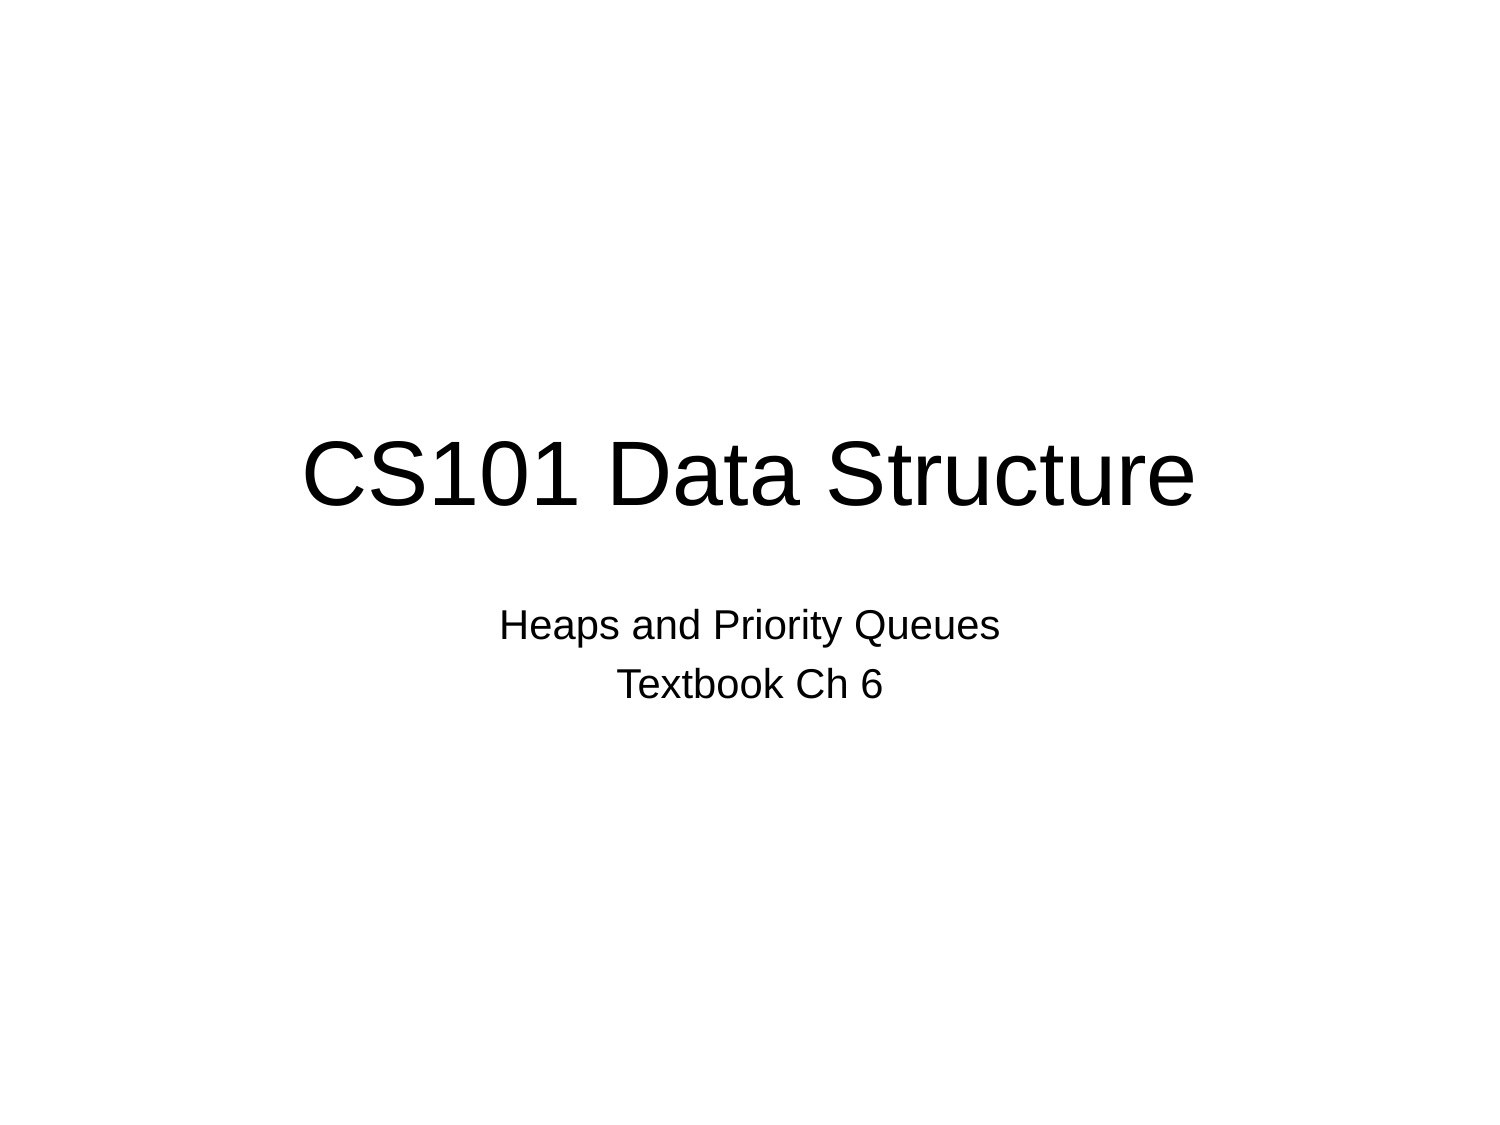

# CS101 Data Structure
Heaps and Priority Queues
Textbook Ch 6